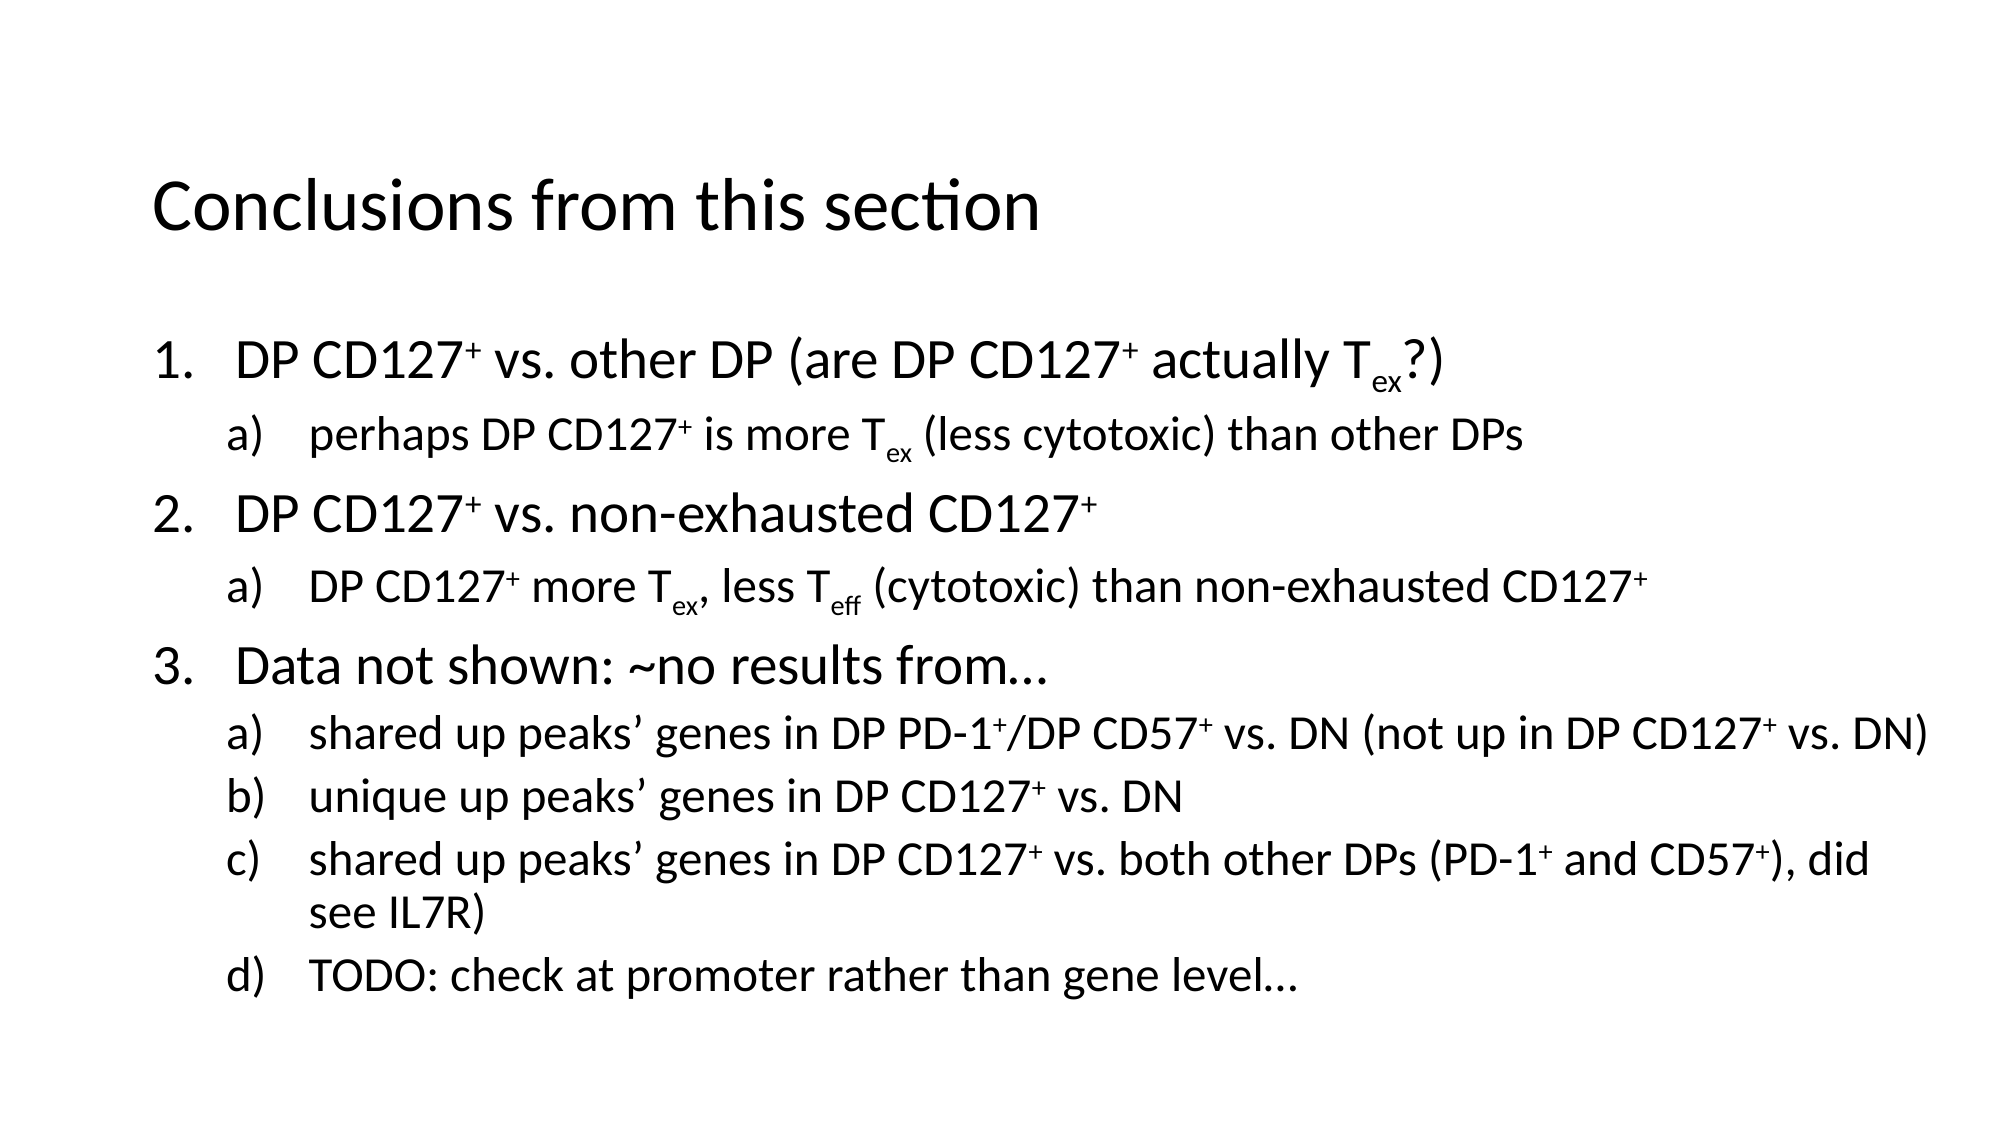

# Conclusions from this section
DP CD127+ vs. other DP (are DP CD127+ actually Tex?)
perhaps DP CD127+ is more Tex (less cytotoxic) than other DPs
DP CD127+ vs. non-exhausted CD127+
DP CD127+ more Tex, less Teff (cytotoxic) than non-exhausted CD127+
Data not shown: ~no results from…
shared up peaks’ genes in DP PD-1+/DP CD57+ vs. DN (not up in DP CD127+ vs. DN)
unique up peaks’ genes in DP CD127+ vs. DN
shared up peaks’ genes in DP CD127+ vs. both other DPs (PD-1+ and CD57+), did see IL7R)
TODO: check at promoter rather than gene level…